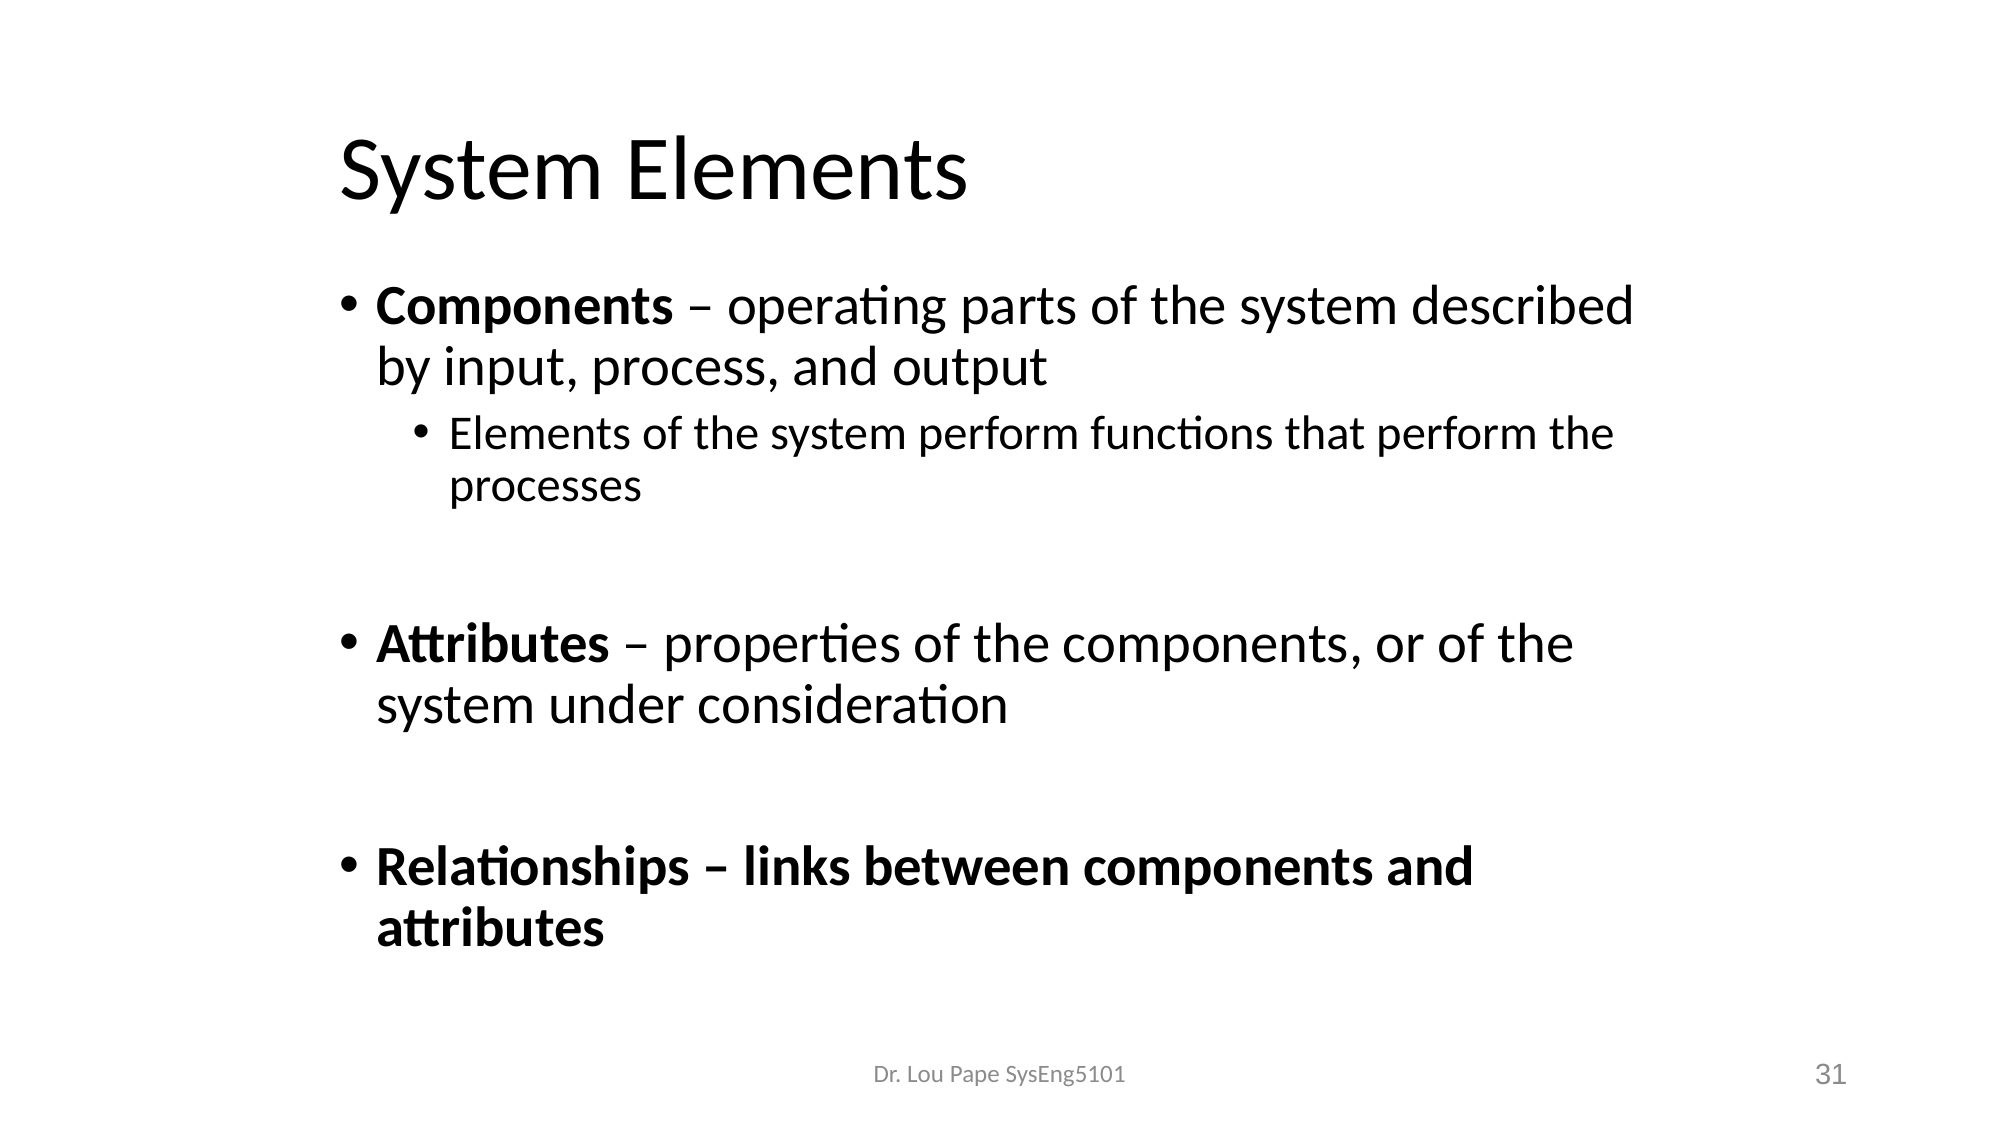

# System Elements
Components – operating parts of the system described by input, process, and output
Elements of the system perform functions that perform the processes

Attributes – properties of the components, or of the system under consideration

Relationships – links between components and attributes
Dr. Lou Pape SysEng5101
31